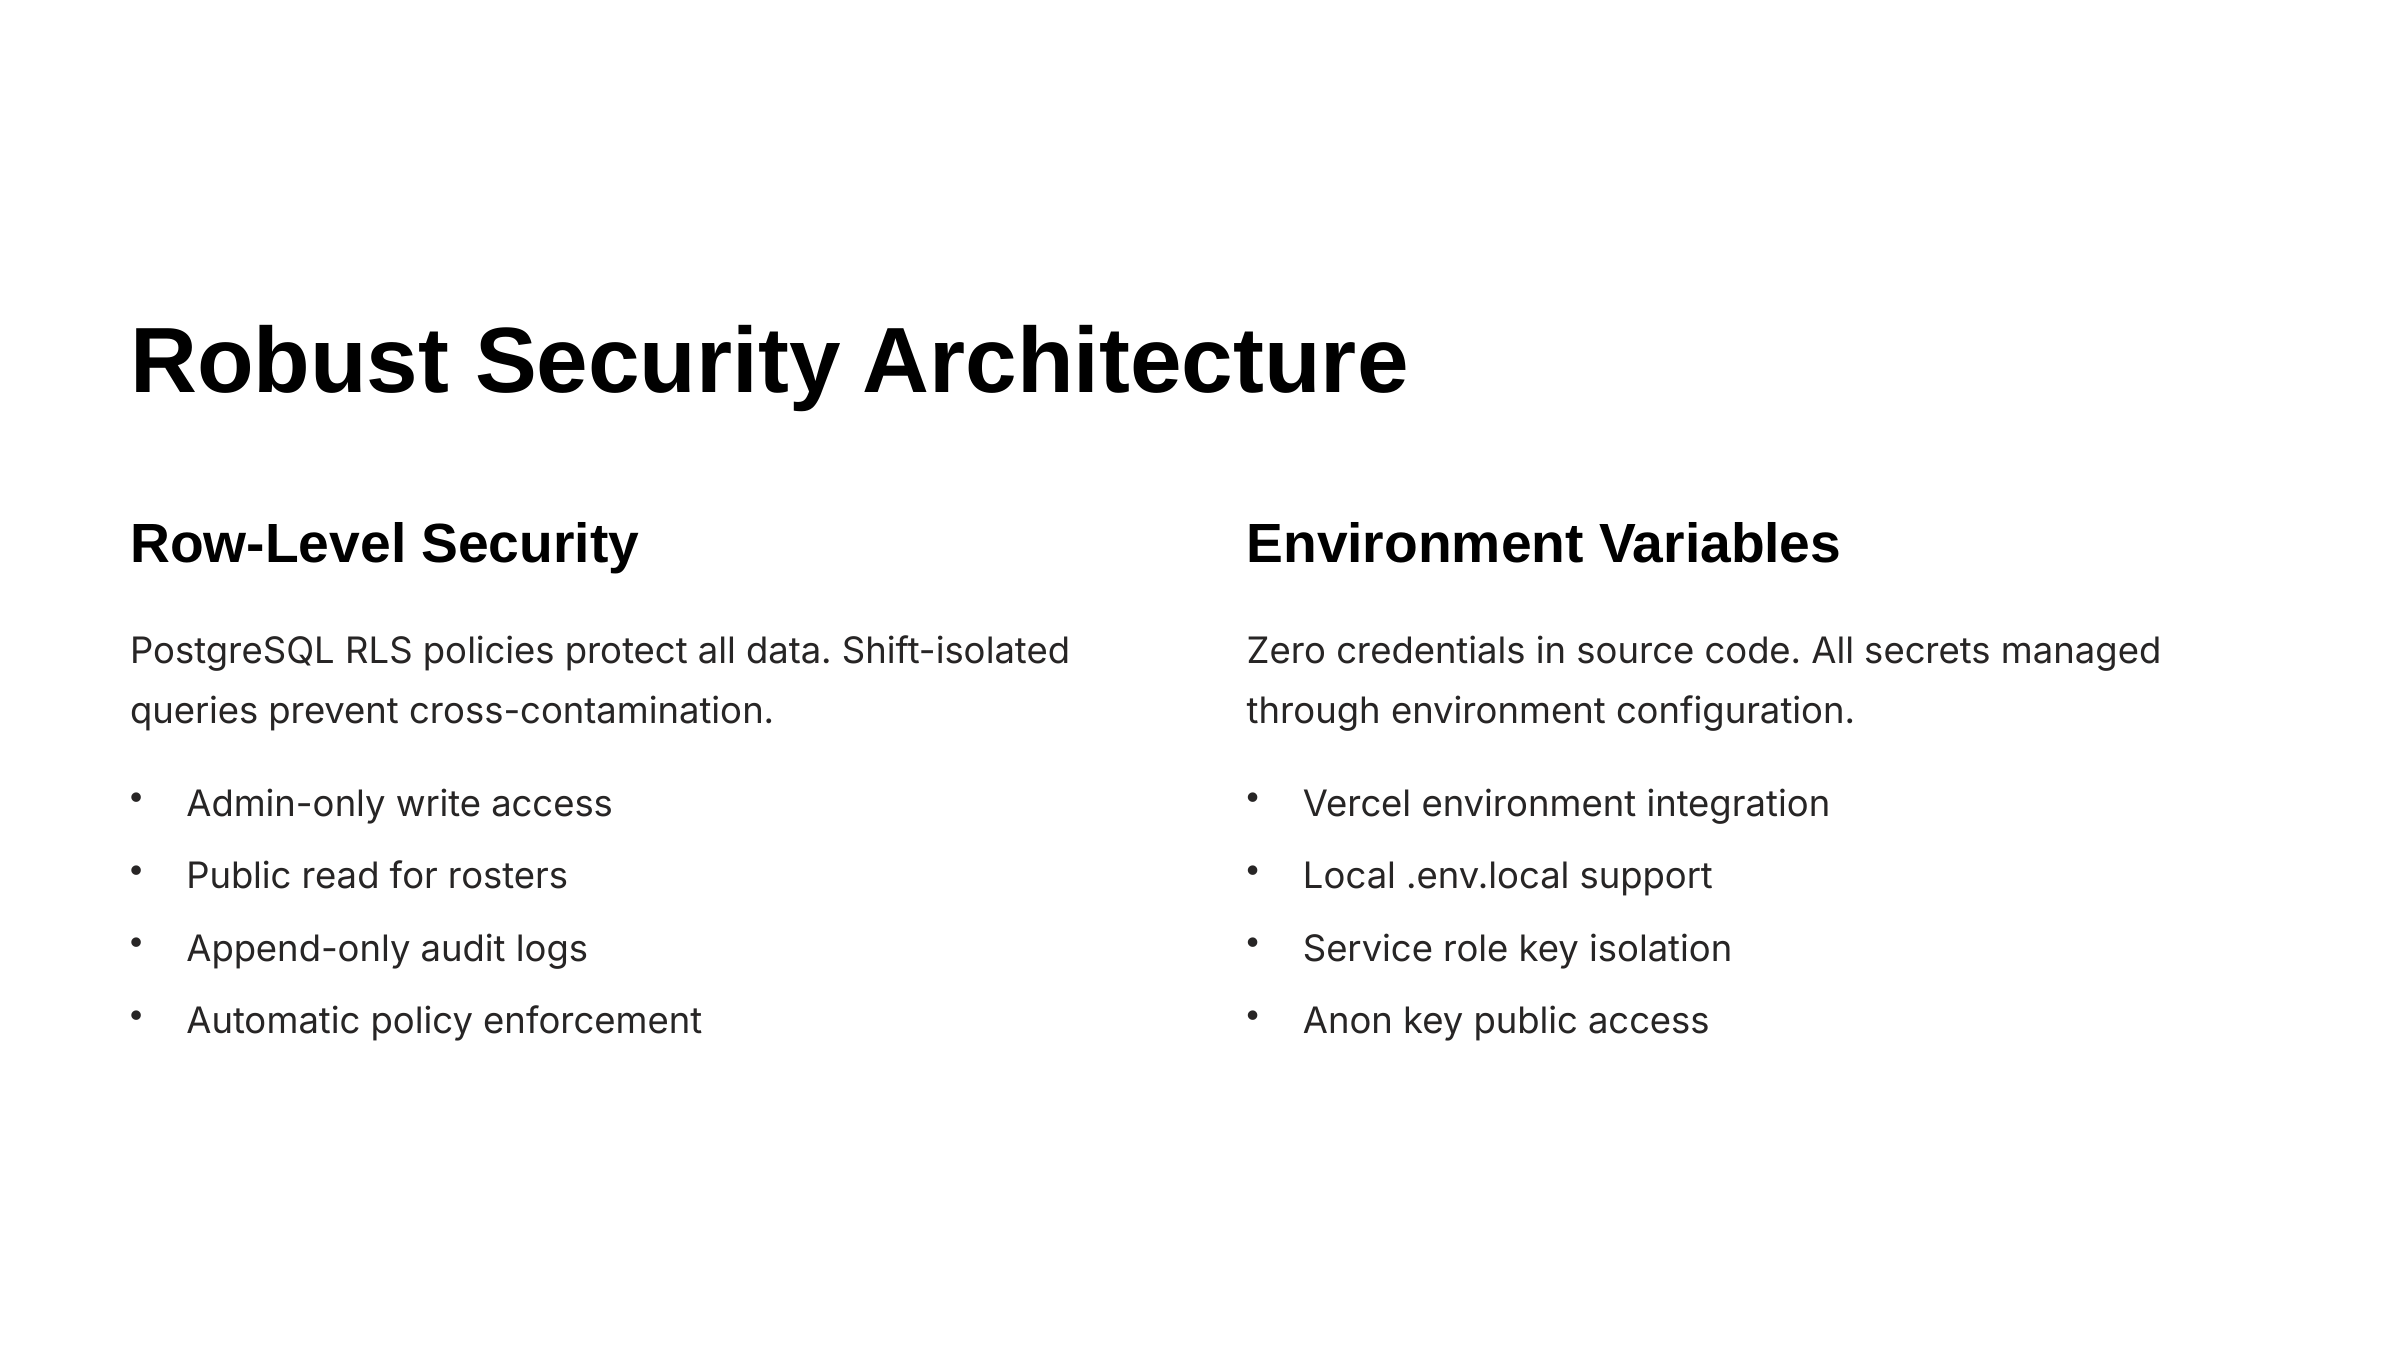

Robust Security Architecture
Row-Level Security
Environment Variables
PostgreSQL RLS policies protect all data. Shift-isolated queries prevent cross-contamination.
Zero credentials in source code. All secrets managed through environment configuration.
Admin-only write access
Vercel environment integration
Public read for rosters
Local .env.local support
Append-only audit logs
Service role key isolation
Automatic policy enforcement
Anon key public access